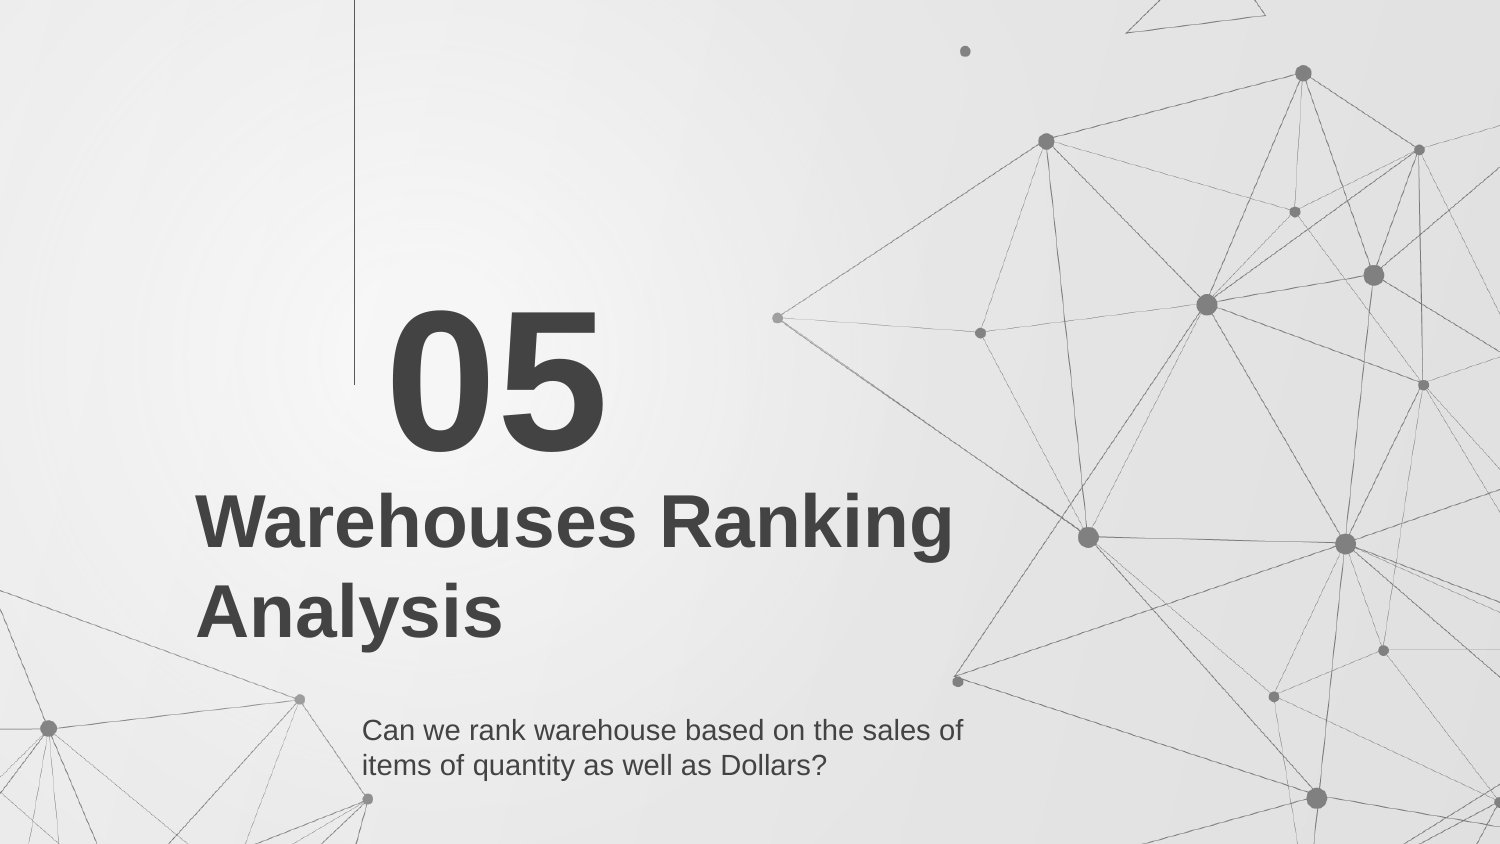

05
# Warehouses Ranking Analysis
Can we rank warehouse based on the sales of items of quantity as well as Dollars?